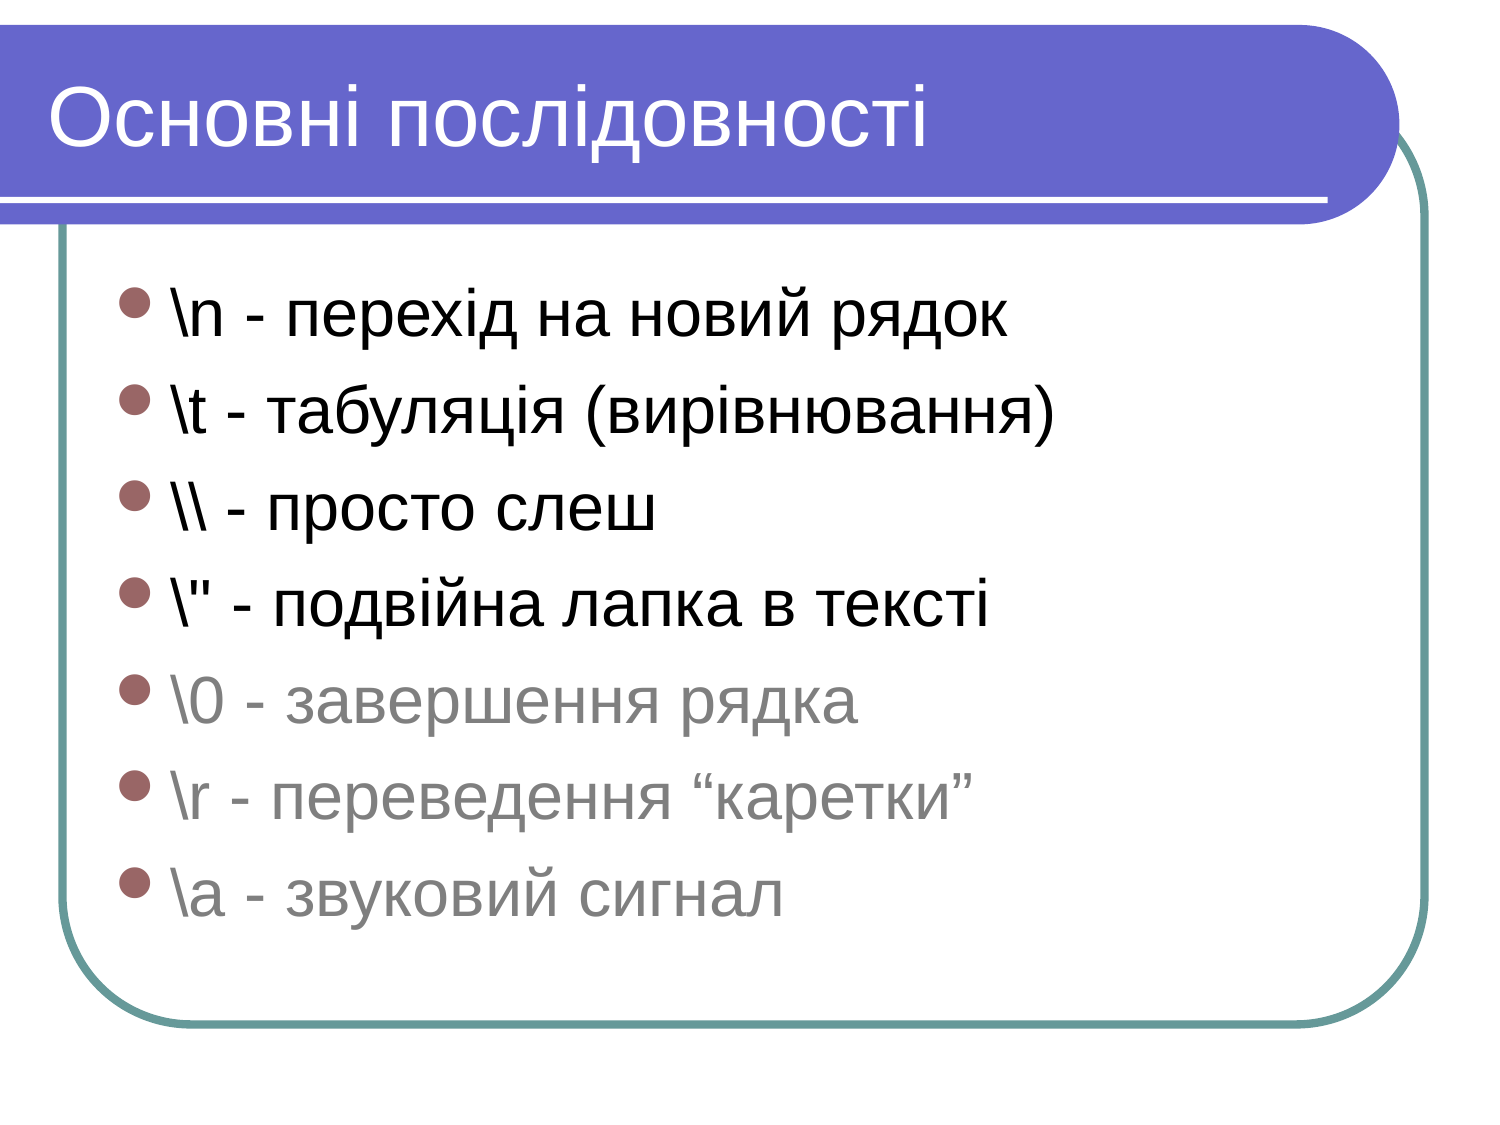

Основні послідовності
\n - перехід на новий рядок
\t - табуляція (вирівнювання)
\\ - просто слеш
\" - подвійна лапка в тексті
\0 - завершення рядка
\r - переведення “каретки”
\a - звуковий сигнал